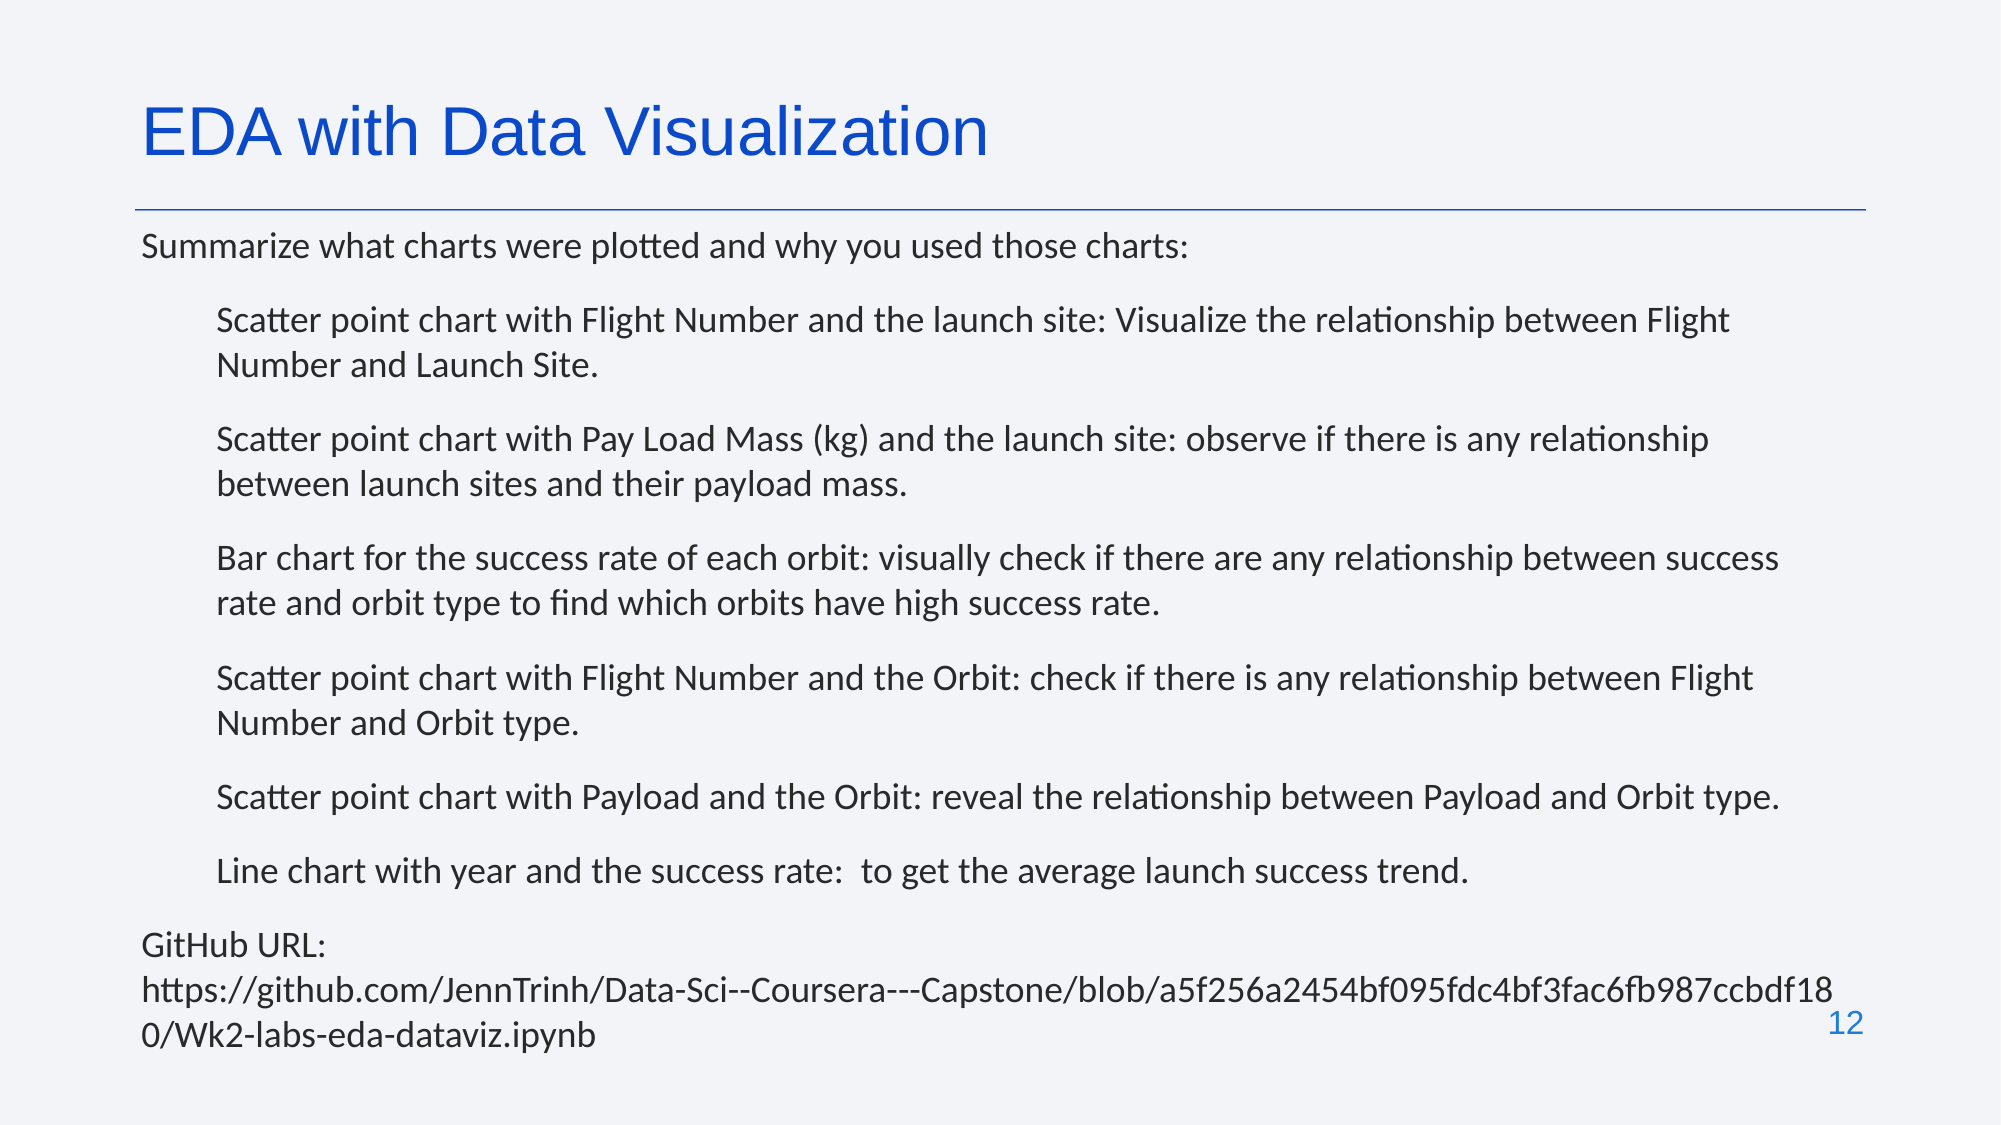

EDA with Data Visualization
Summarize what charts were plotted and why you used those charts:
Scatter point chart with Flight Number and the launch site: Visualize the relationship between Flight Number and Launch Site.
Scatter point chart with Pay Load Mass (kg) and the launch site: observe if there is any relationship between launch sites and their payload mass.
Bar chart for the success rate of each orbit: visually check if there are any relationship between success rate and orbit type to find which orbits have high success rate.
Scatter point chart with Flight Number and the Orbit: check if there is any relationship between Flight Number and Orbit type.
Scatter point chart with Payload and the Orbit: reveal the relationship between Payload and Orbit type.
Line chart with year and the success rate:  to get the average launch success trend.
GitHub URL: https://github.com/JennTrinh/Data-Sci--Coursera---Capstone/blob/a5f256a2454bf095fdc4bf3fac6fb987ccbdf180/Wk2-labs-eda-dataviz.ipynb
12